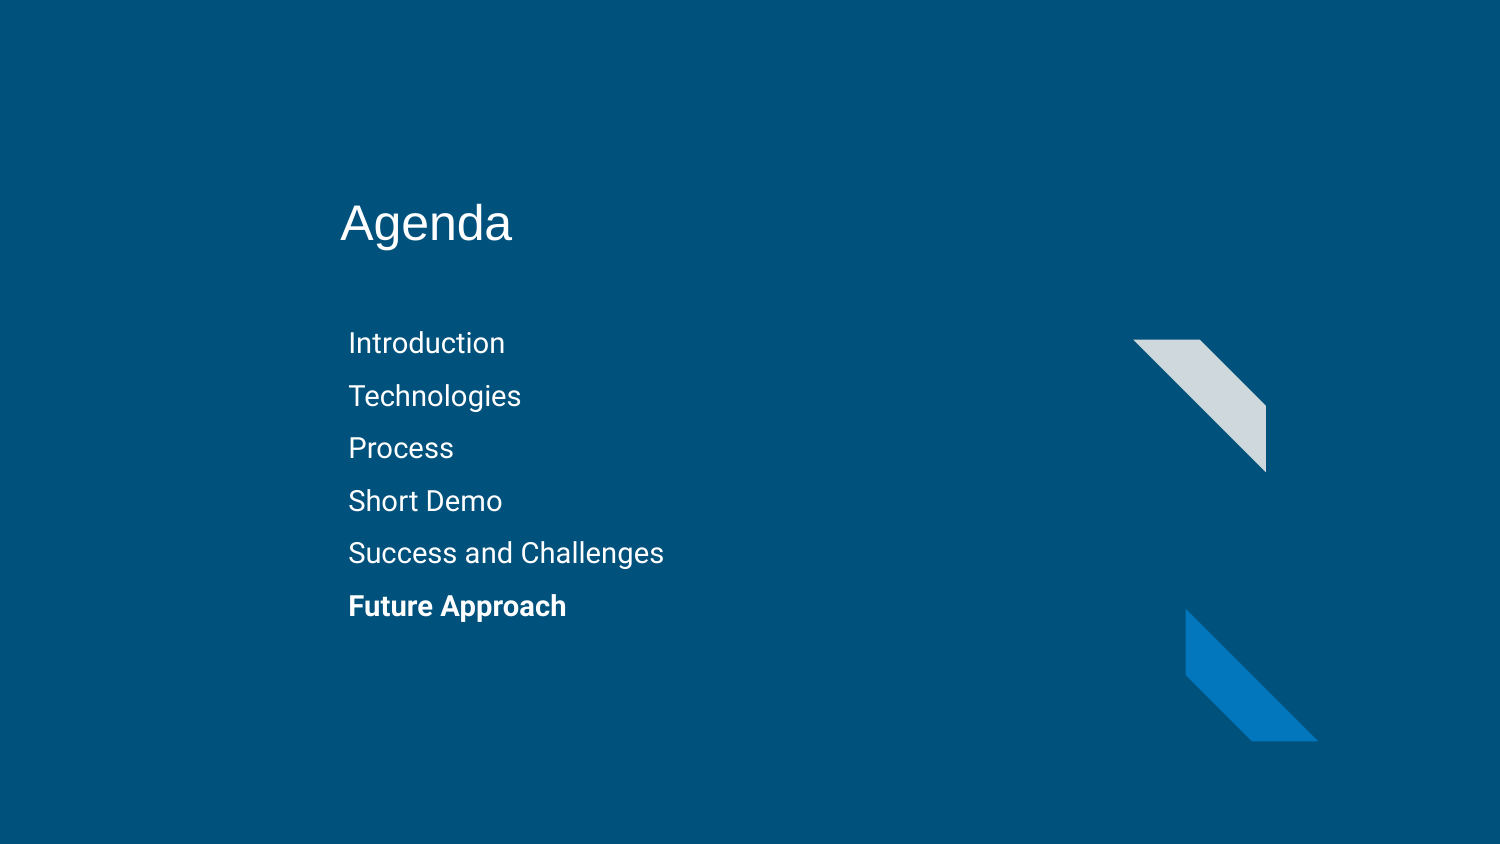

# Agenda
Introduction
Technologies
Process
Short Demo
Success and Challenges
Future Approach